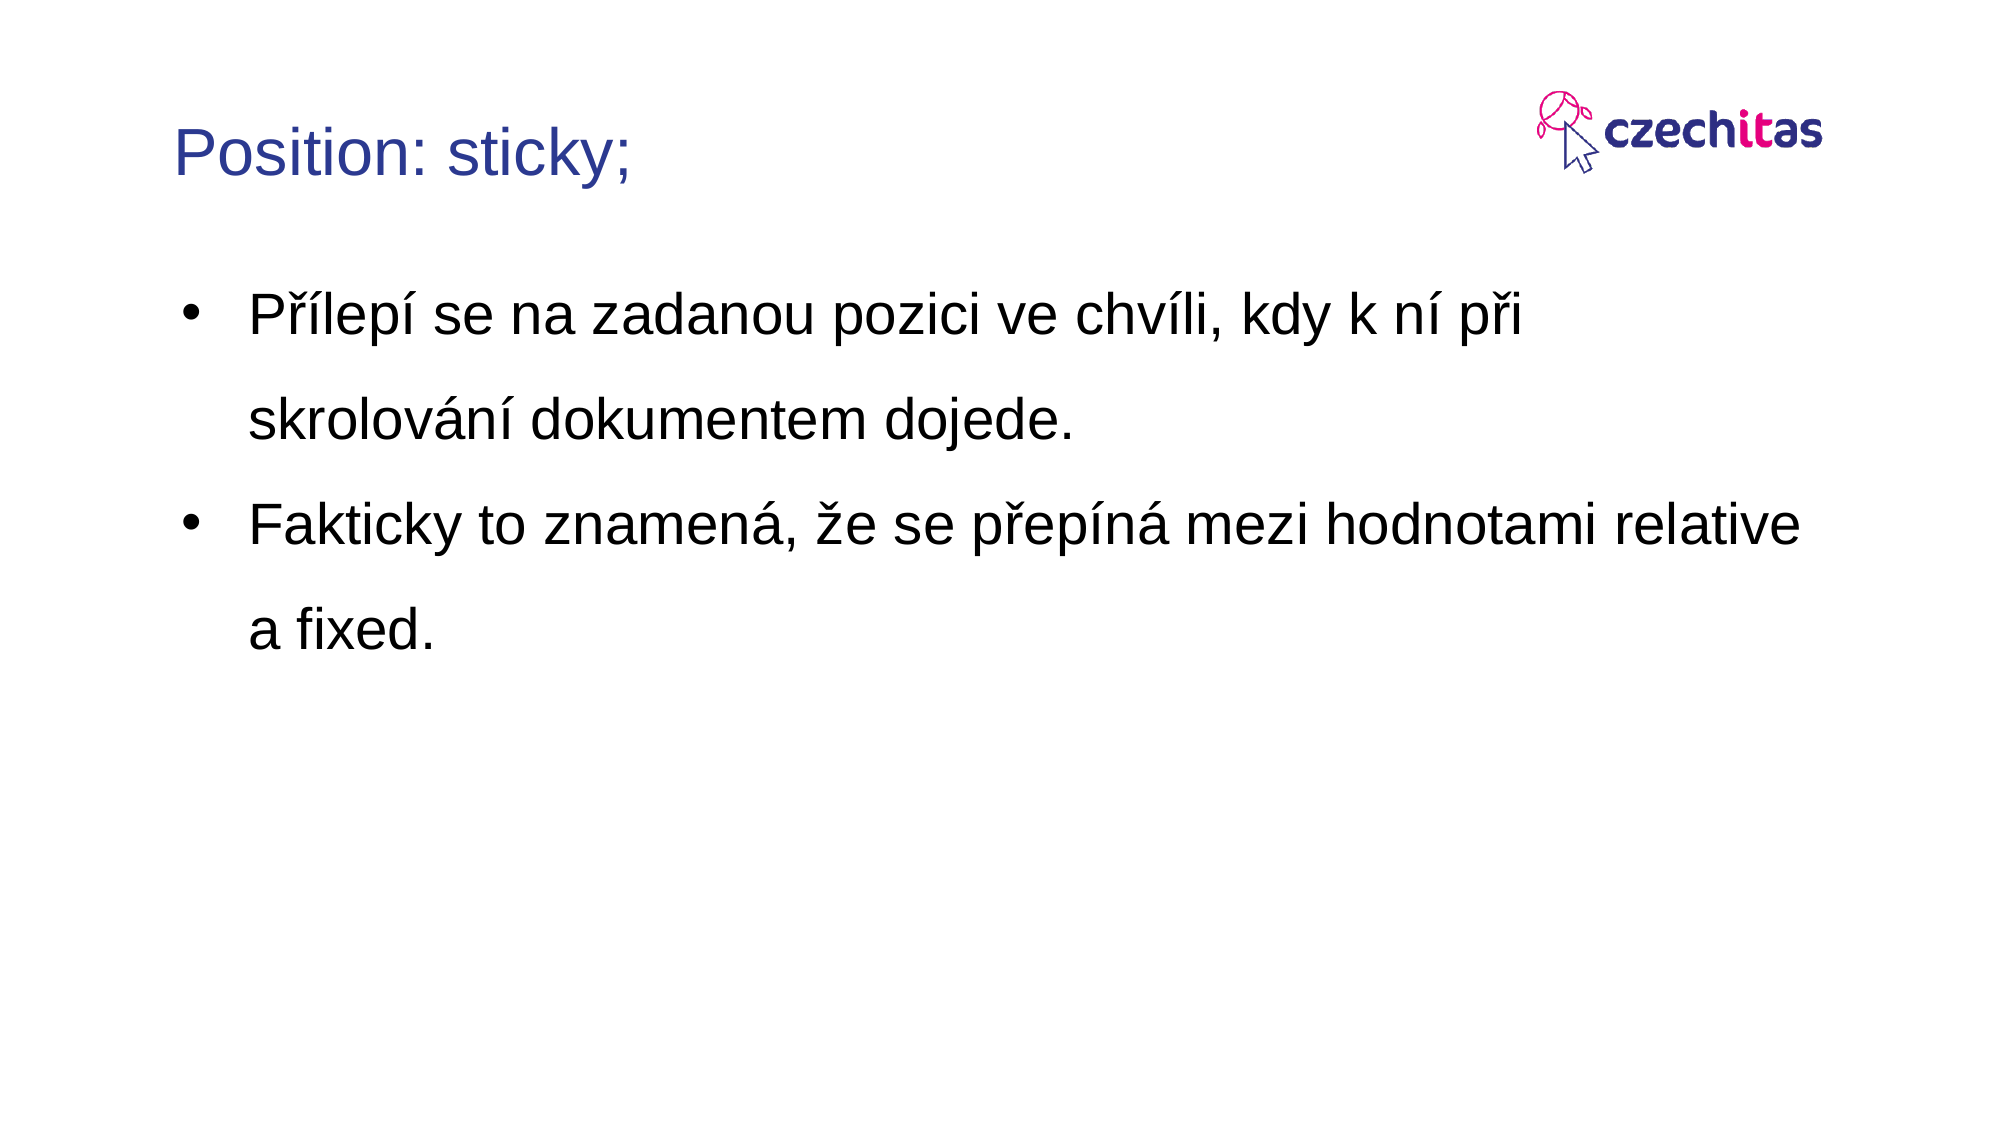

# Position: sticky;
Přílepí se na zadanou pozici ve chvíli, kdy k ní při skrolování dokumentem dojede.
Fakticky to znamená, že se přepíná mezi hodnotami relative a fixed.